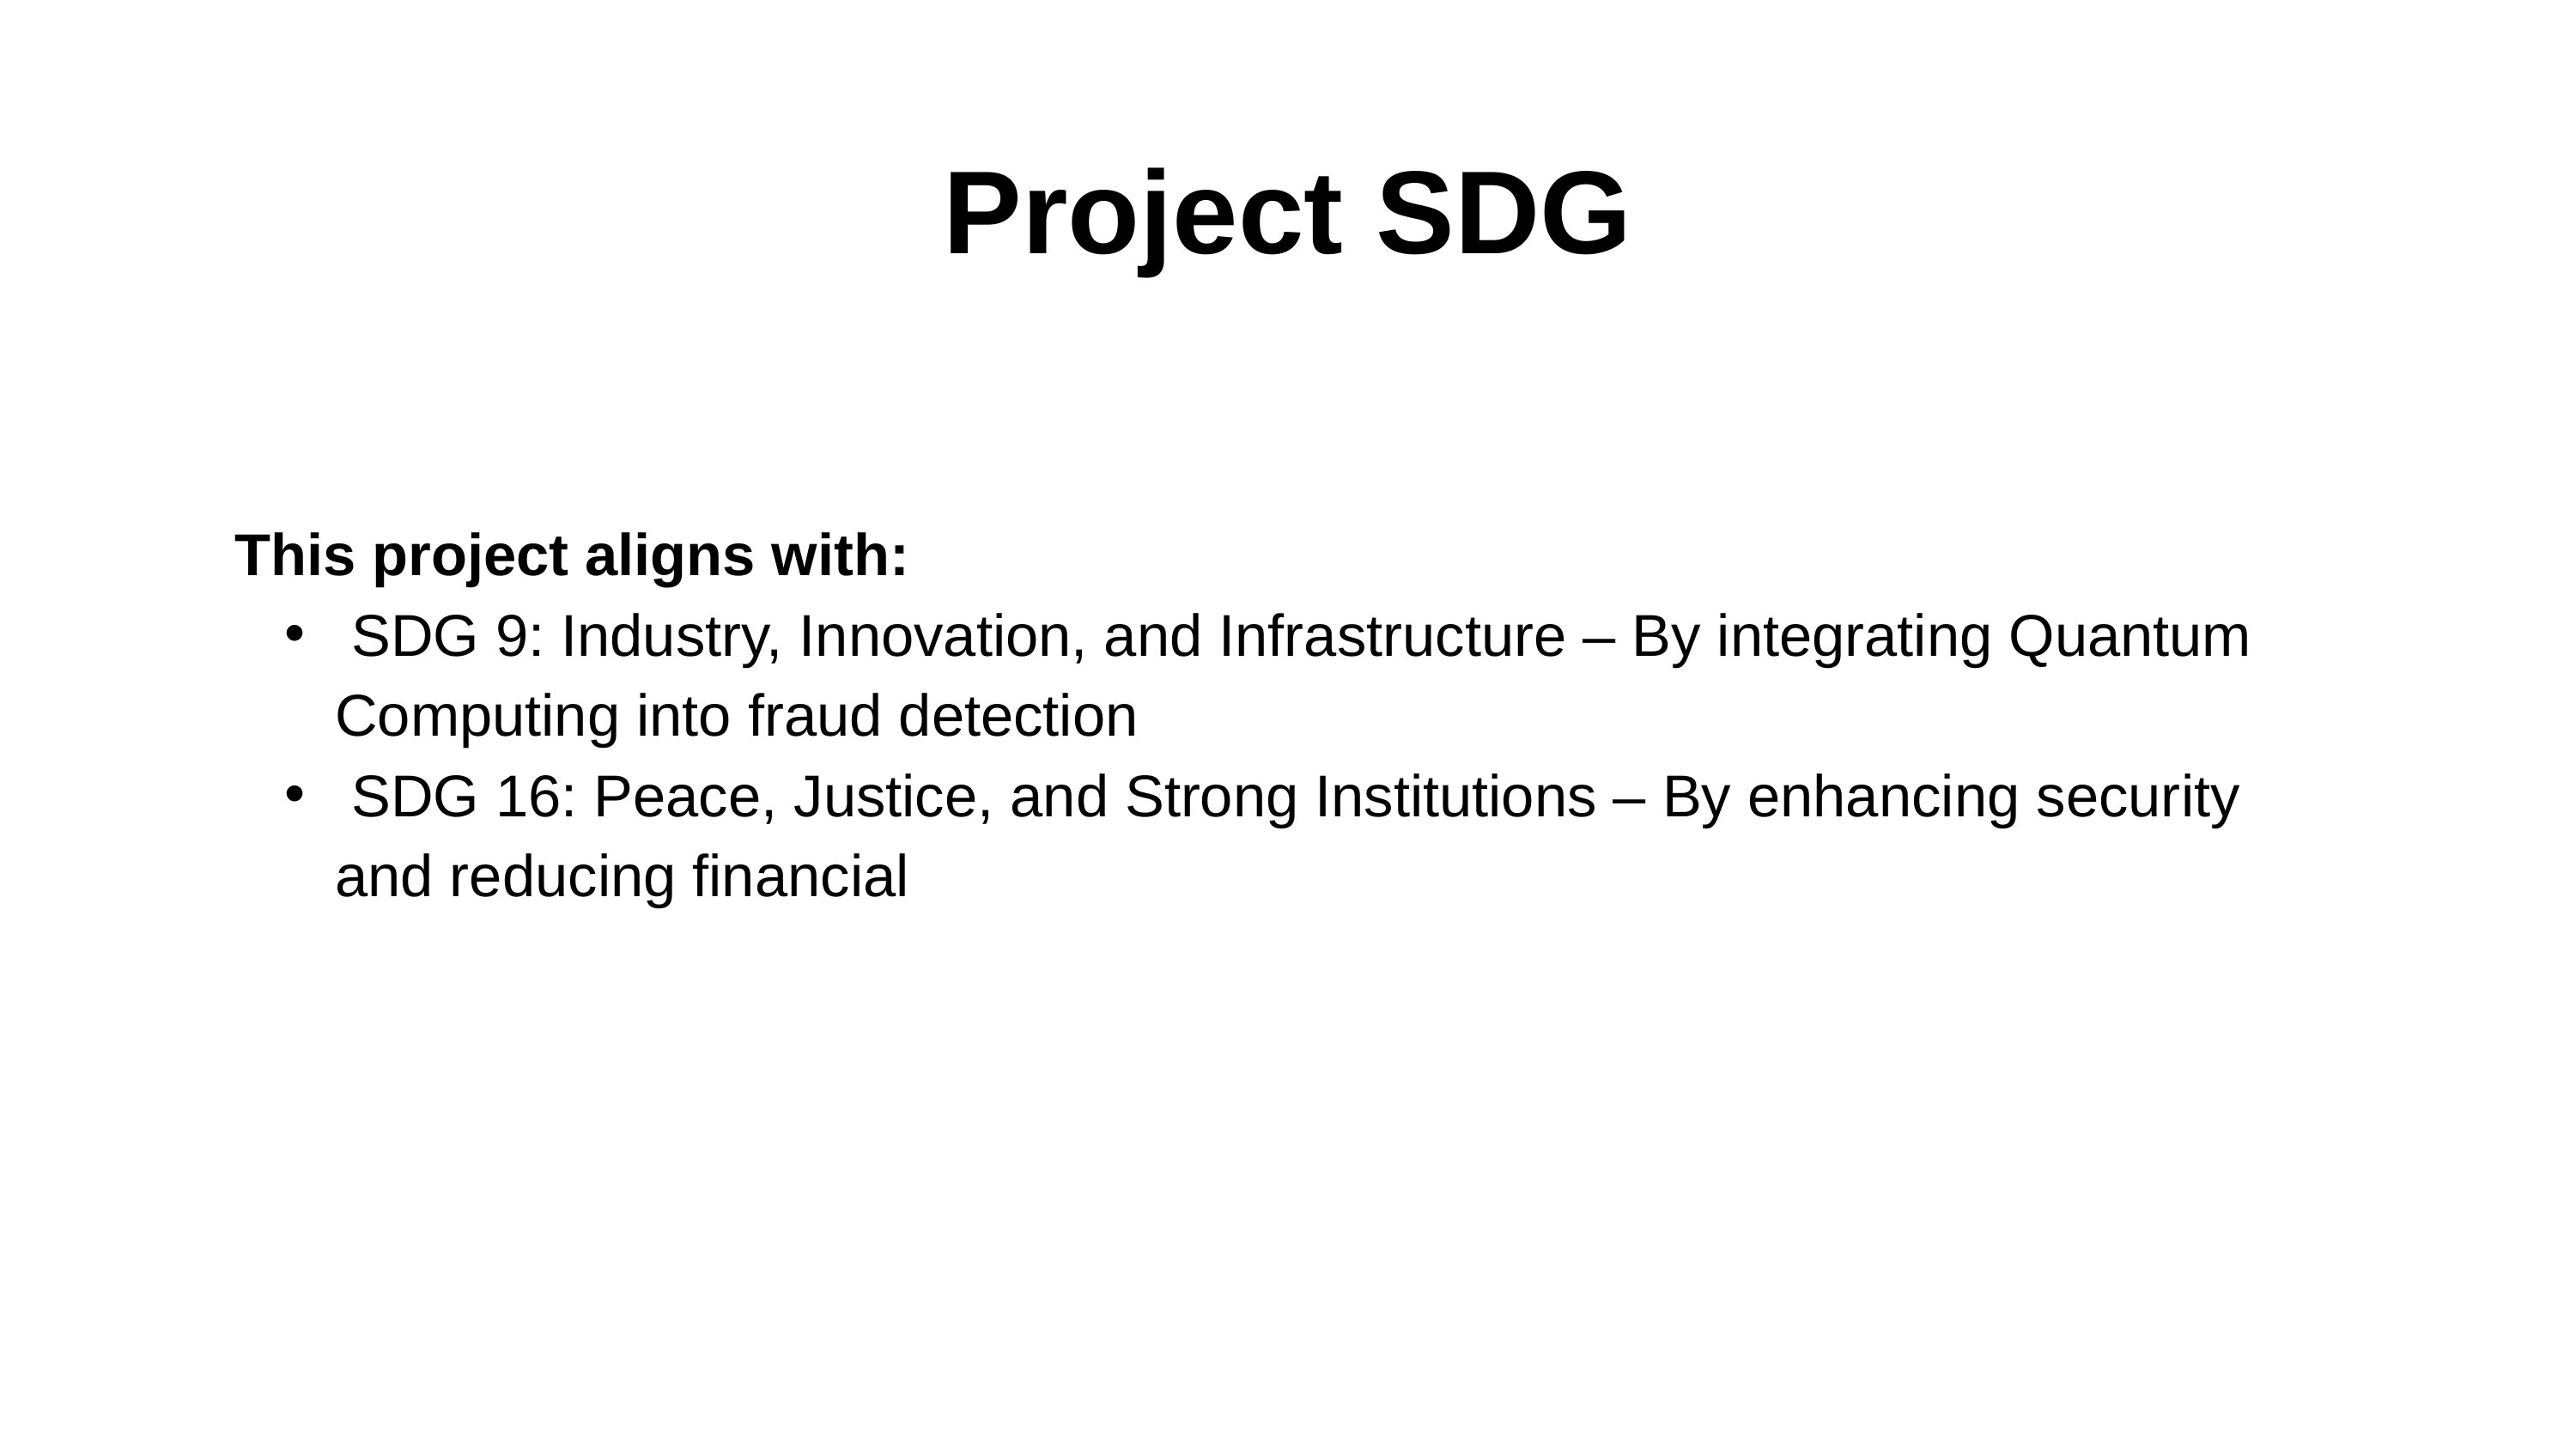

Project SDG

This project aligns with:
 SDG 9: Industry, Innovation, and Infrastructure – By integrating Quantum Computing into fraud detection
 SDG 16: Peace, Justice, and Strong Institutions – By enhancing security and reducing financial